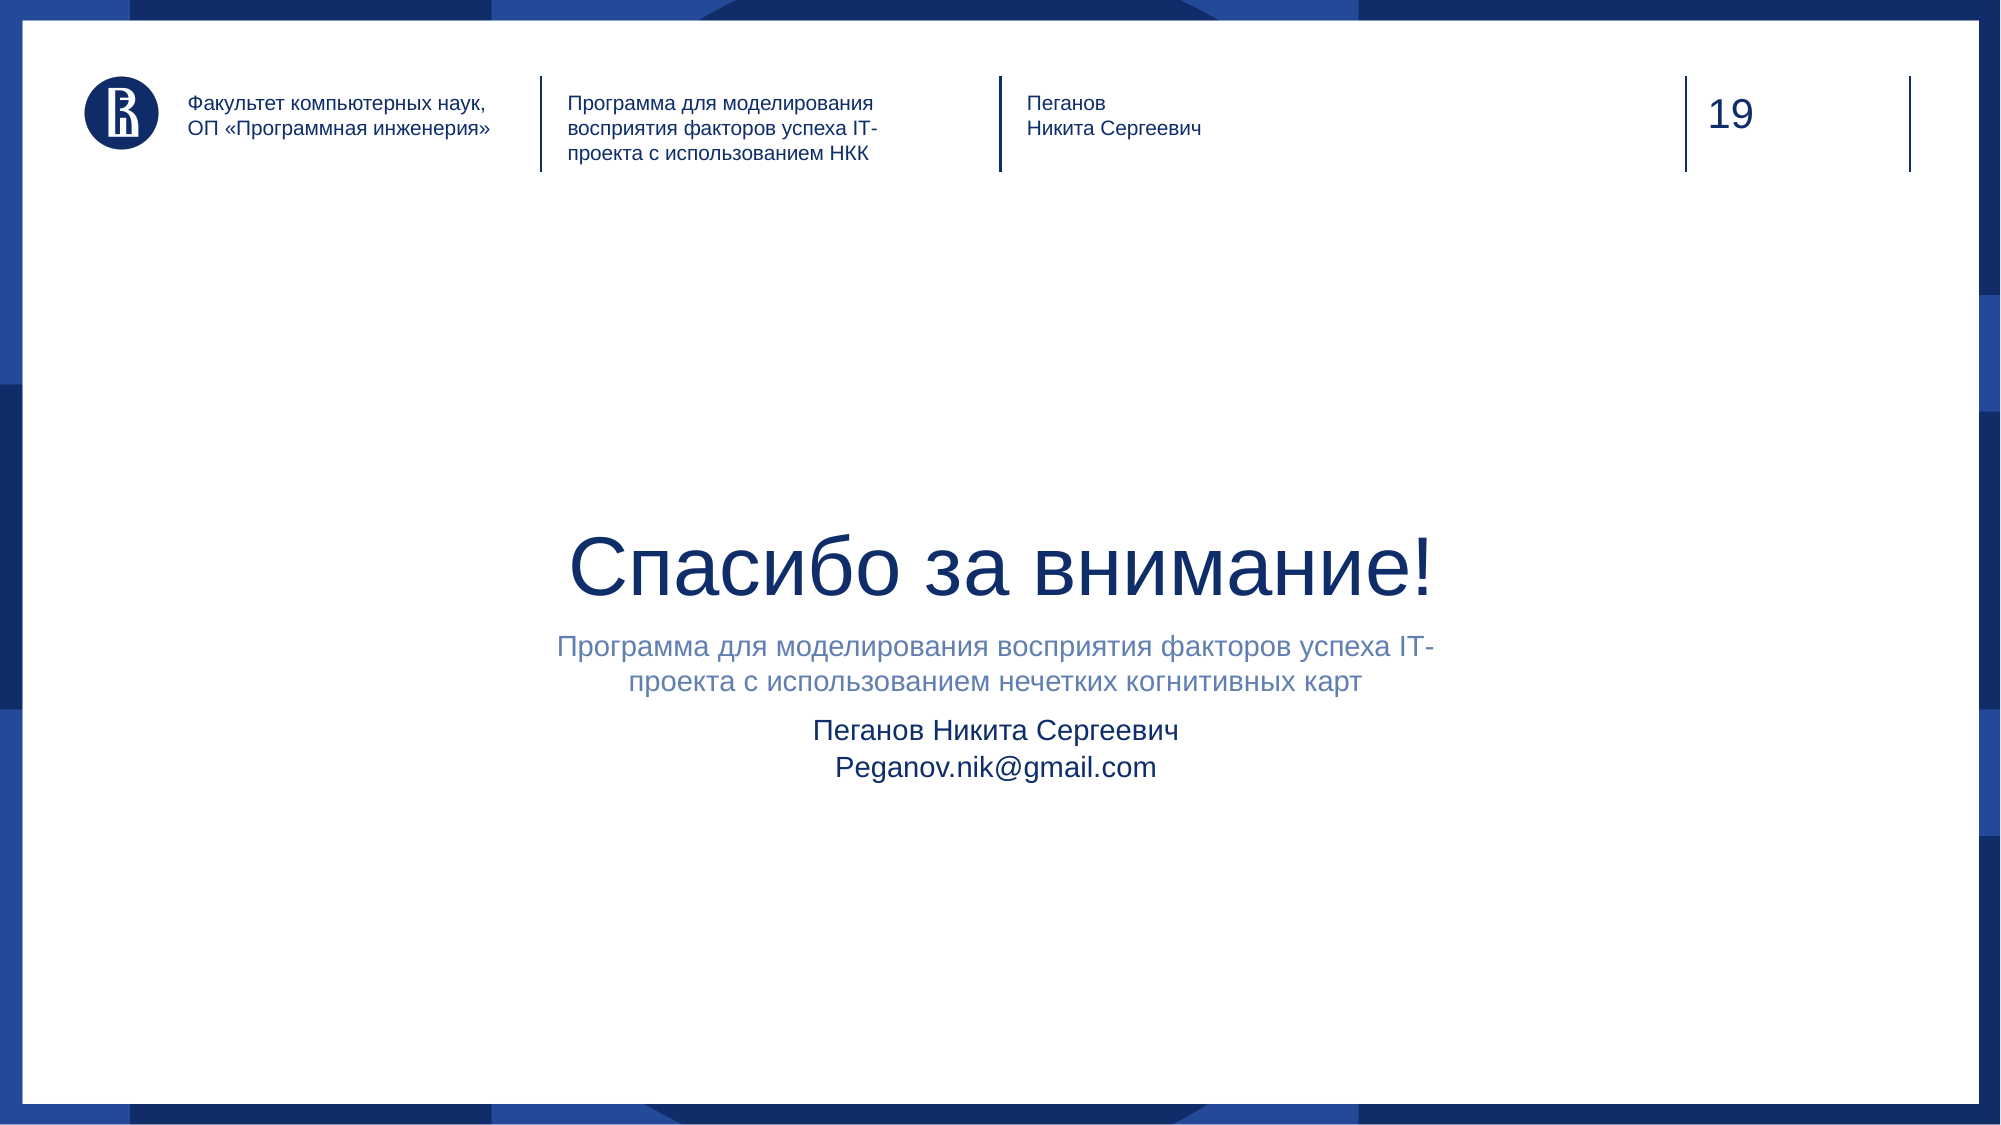

Факультет компьютерных наук,
ОП «Программная инженерия»
Программа для моделирования восприятия факторов успеха IТ-проекта с использованием НКК
Пеганов
Никита Сергеевич
# Спасибо за внимание!
Программа для моделирования восприятия факторов успеха IТ-проекта с использованием нечетких когнитивных карт
Пеганов Никита Сергеевич
Peganov.nik@gmail.com